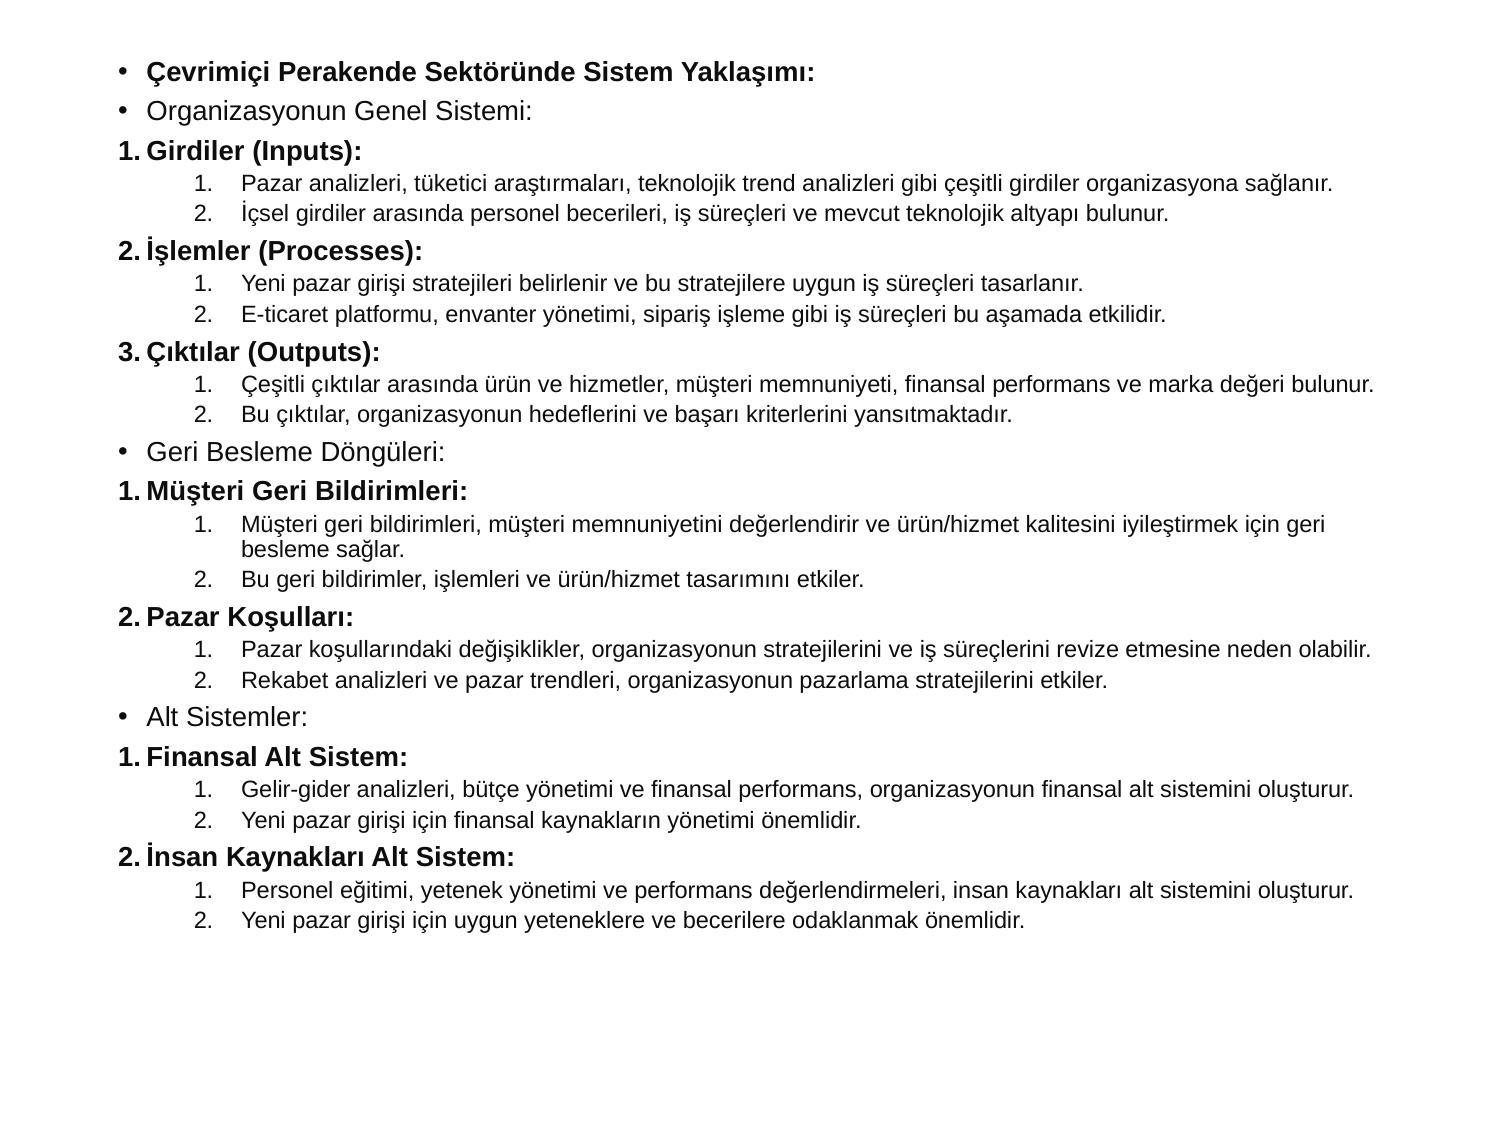

Çevrimiçi Perakende Sektöründe Sistem Yaklaşımı:
Organizasyonun Genel Sistemi:
Girdiler (Inputs):
Pazar analizleri, tüketici araştırmaları, teknolojik trend analizleri gibi çeşitli girdiler organizasyona sağlanır.
İçsel girdiler arasında personel becerileri, iş süreçleri ve mevcut teknolojik altyapı bulunur.
İşlemler (Processes):
Yeni pazar girişi stratejileri belirlenir ve bu stratejilere uygun iş süreçleri tasarlanır.
E-ticaret platformu, envanter yönetimi, sipariş işleme gibi iş süreçleri bu aşamada etkilidir.
Çıktılar (Outputs):
Çeşitli çıktılar arasında ürün ve hizmetler, müşteri memnuniyeti, finansal performans ve marka değeri bulunur.
Bu çıktılar, organizasyonun hedeflerini ve başarı kriterlerini yansıtmaktadır.
Geri Besleme Döngüleri:
Müşteri Geri Bildirimleri:
Müşteri geri bildirimleri, müşteri memnuniyetini değerlendirir ve ürün/hizmet kalitesini iyileştirmek için geri besleme sağlar.
Bu geri bildirimler, işlemleri ve ürün/hizmet tasarımını etkiler.
Pazar Koşulları:
Pazar koşullarındaki değişiklikler, organizasyonun stratejilerini ve iş süreçlerini revize etmesine neden olabilir.
Rekabet analizleri ve pazar trendleri, organizasyonun pazarlama stratejilerini etkiler.
Alt Sistemler:
Finansal Alt Sistem:
Gelir-gider analizleri, bütçe yönetimi ve finansal performans, organizasyonun finansal alt sistemini oluşturur.
Yeni pazar girişi için finansal kaynakların yönetimi önemlidir.
İnsan Kaynakları Alt Sistem:
Personel eğitimi, yetenek yönetimi ve performans değerlendirmeleri, insan kaynakları alt sistemini oluşturur.
Yeni pazar girişi için uygun yeteneklere ve becerilere odaklanmak önemlidir.